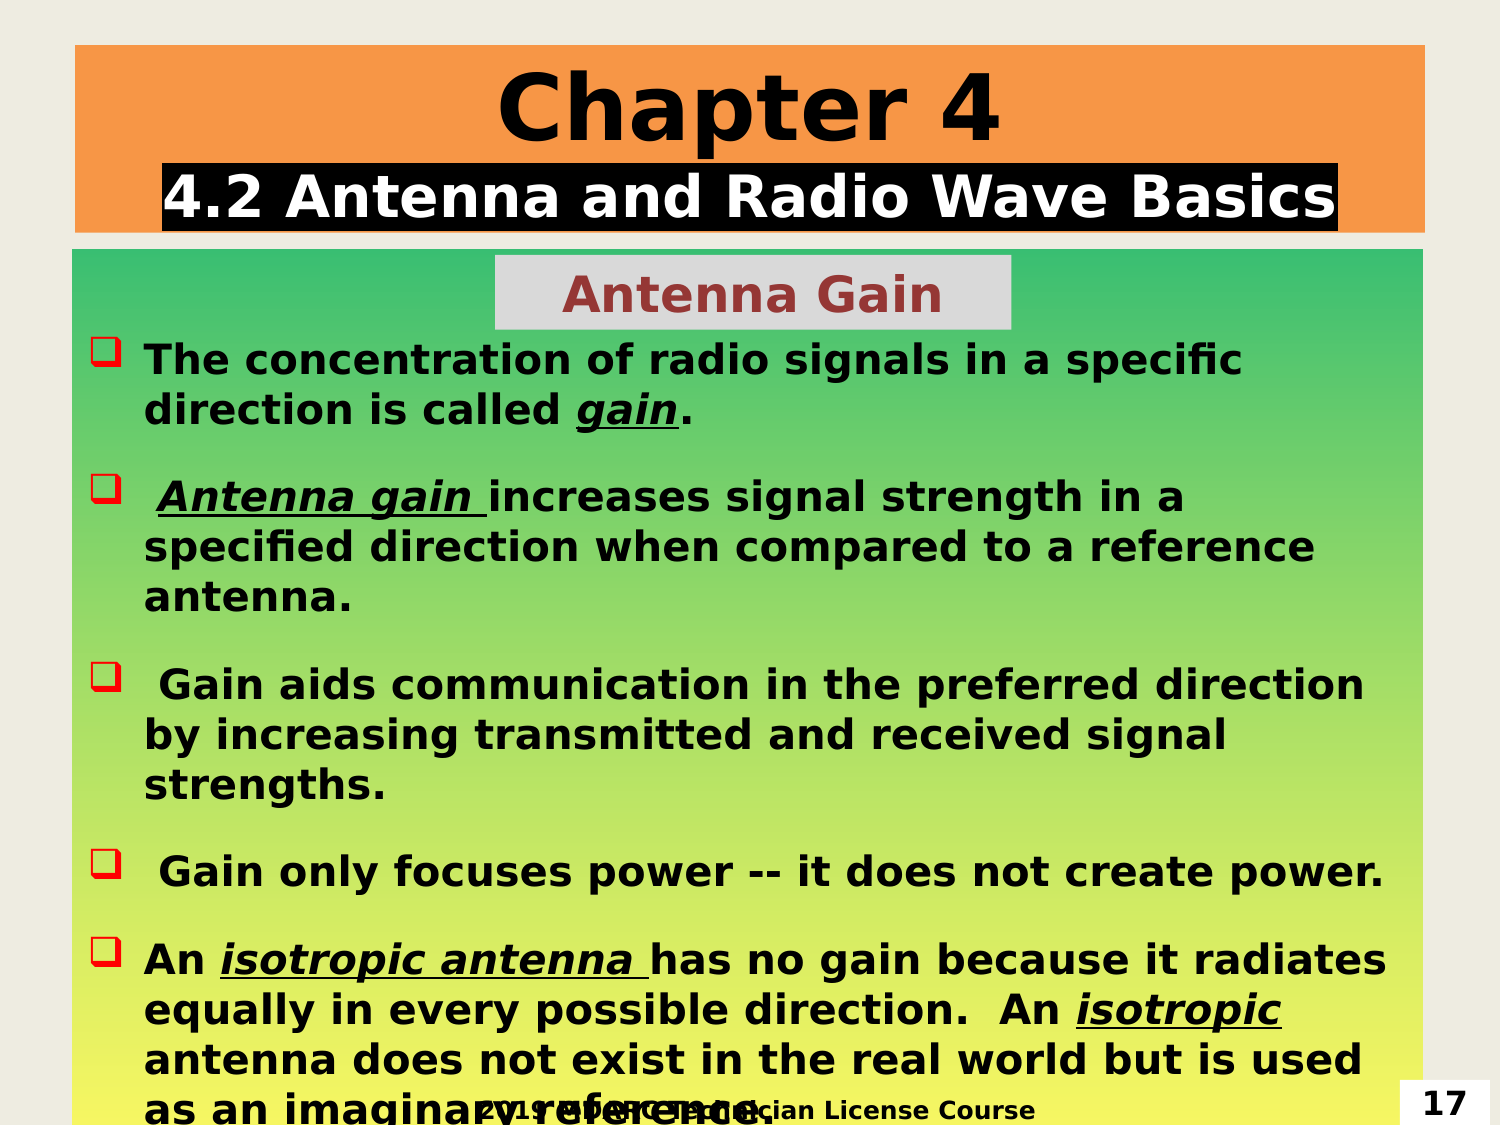

# Chapter 4 4.2 Antenna and Radio Wave Basics

The concentration of radio signals in a specific direction is called gain.
 Antenna gain increases signal strength in a specified direction when compared to a reference antenna.
 Gain aids communication in the preferred direction by increasing transmitted and received signal strengths.
 Gain only focuses power -- it does not create power.
An isotropic antenna has no gain because it radiates equally in every possible direction.  An isotropic antenna does not exist in the real world but is used as an imaginary reference.
Antenna Gain
17
2019 MDARC Technician License Course